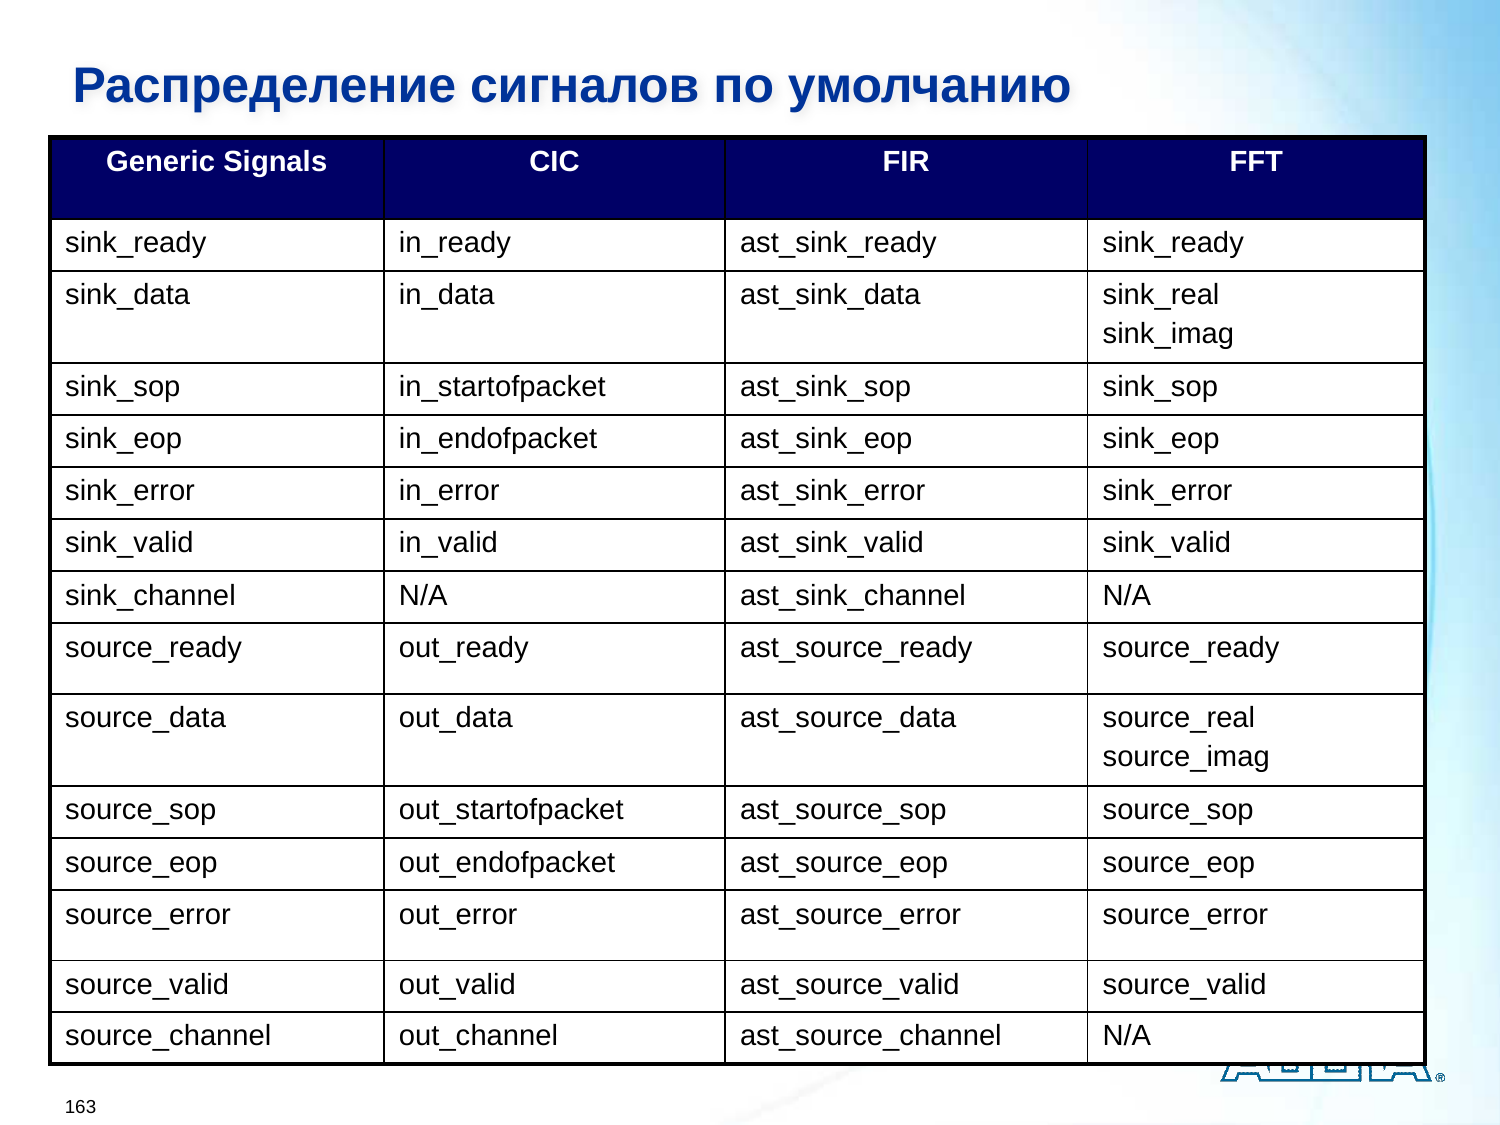

Распределение сигналов по умолчанию
| Generic Signals | CIC | FIR | FFT |
| --- | --- | --- | --- |
| sink\_ready | in\_ready | ast\_sink\_ready | sink\_ready |
| sink\_data | in\_data | ast\_sink\_data | sink\_real sink\_imag |
| sink\_sop | in\_startofpacket | ast\_sink\_sop | sink\_sop |
| sink\_eop | in\_endofpacket | ast\_sink\_eop | sink\_eop |
| sink\_error | in\_error | ast\_sink\_error | sink\_error |
| sink\_valid | in\_valid | ast\_sink\_valid | sink\_valid |
| sink\_channel | N/A | ast\_sink\_channel | N/A |
| source\_ready | out\_ready | ast\_source\_ready | source\_ready |
| source\_data | out\_data | ast\_source\_data | source\_real source\_imag |
| source\_sop | out\_startofpacket | ast\_source\_sop | source\_sop |
| source\_eop | out\_endofpacket | ast\_source\_eop | source\_eop |
| source\_error | out\_error | ast\_source\_error | source\_error |
| source\_valid | out\_valid | ast\_source\_valid | source\_valid |
| source\_channel | out\_channel | ast\_source\_channel | N/A |